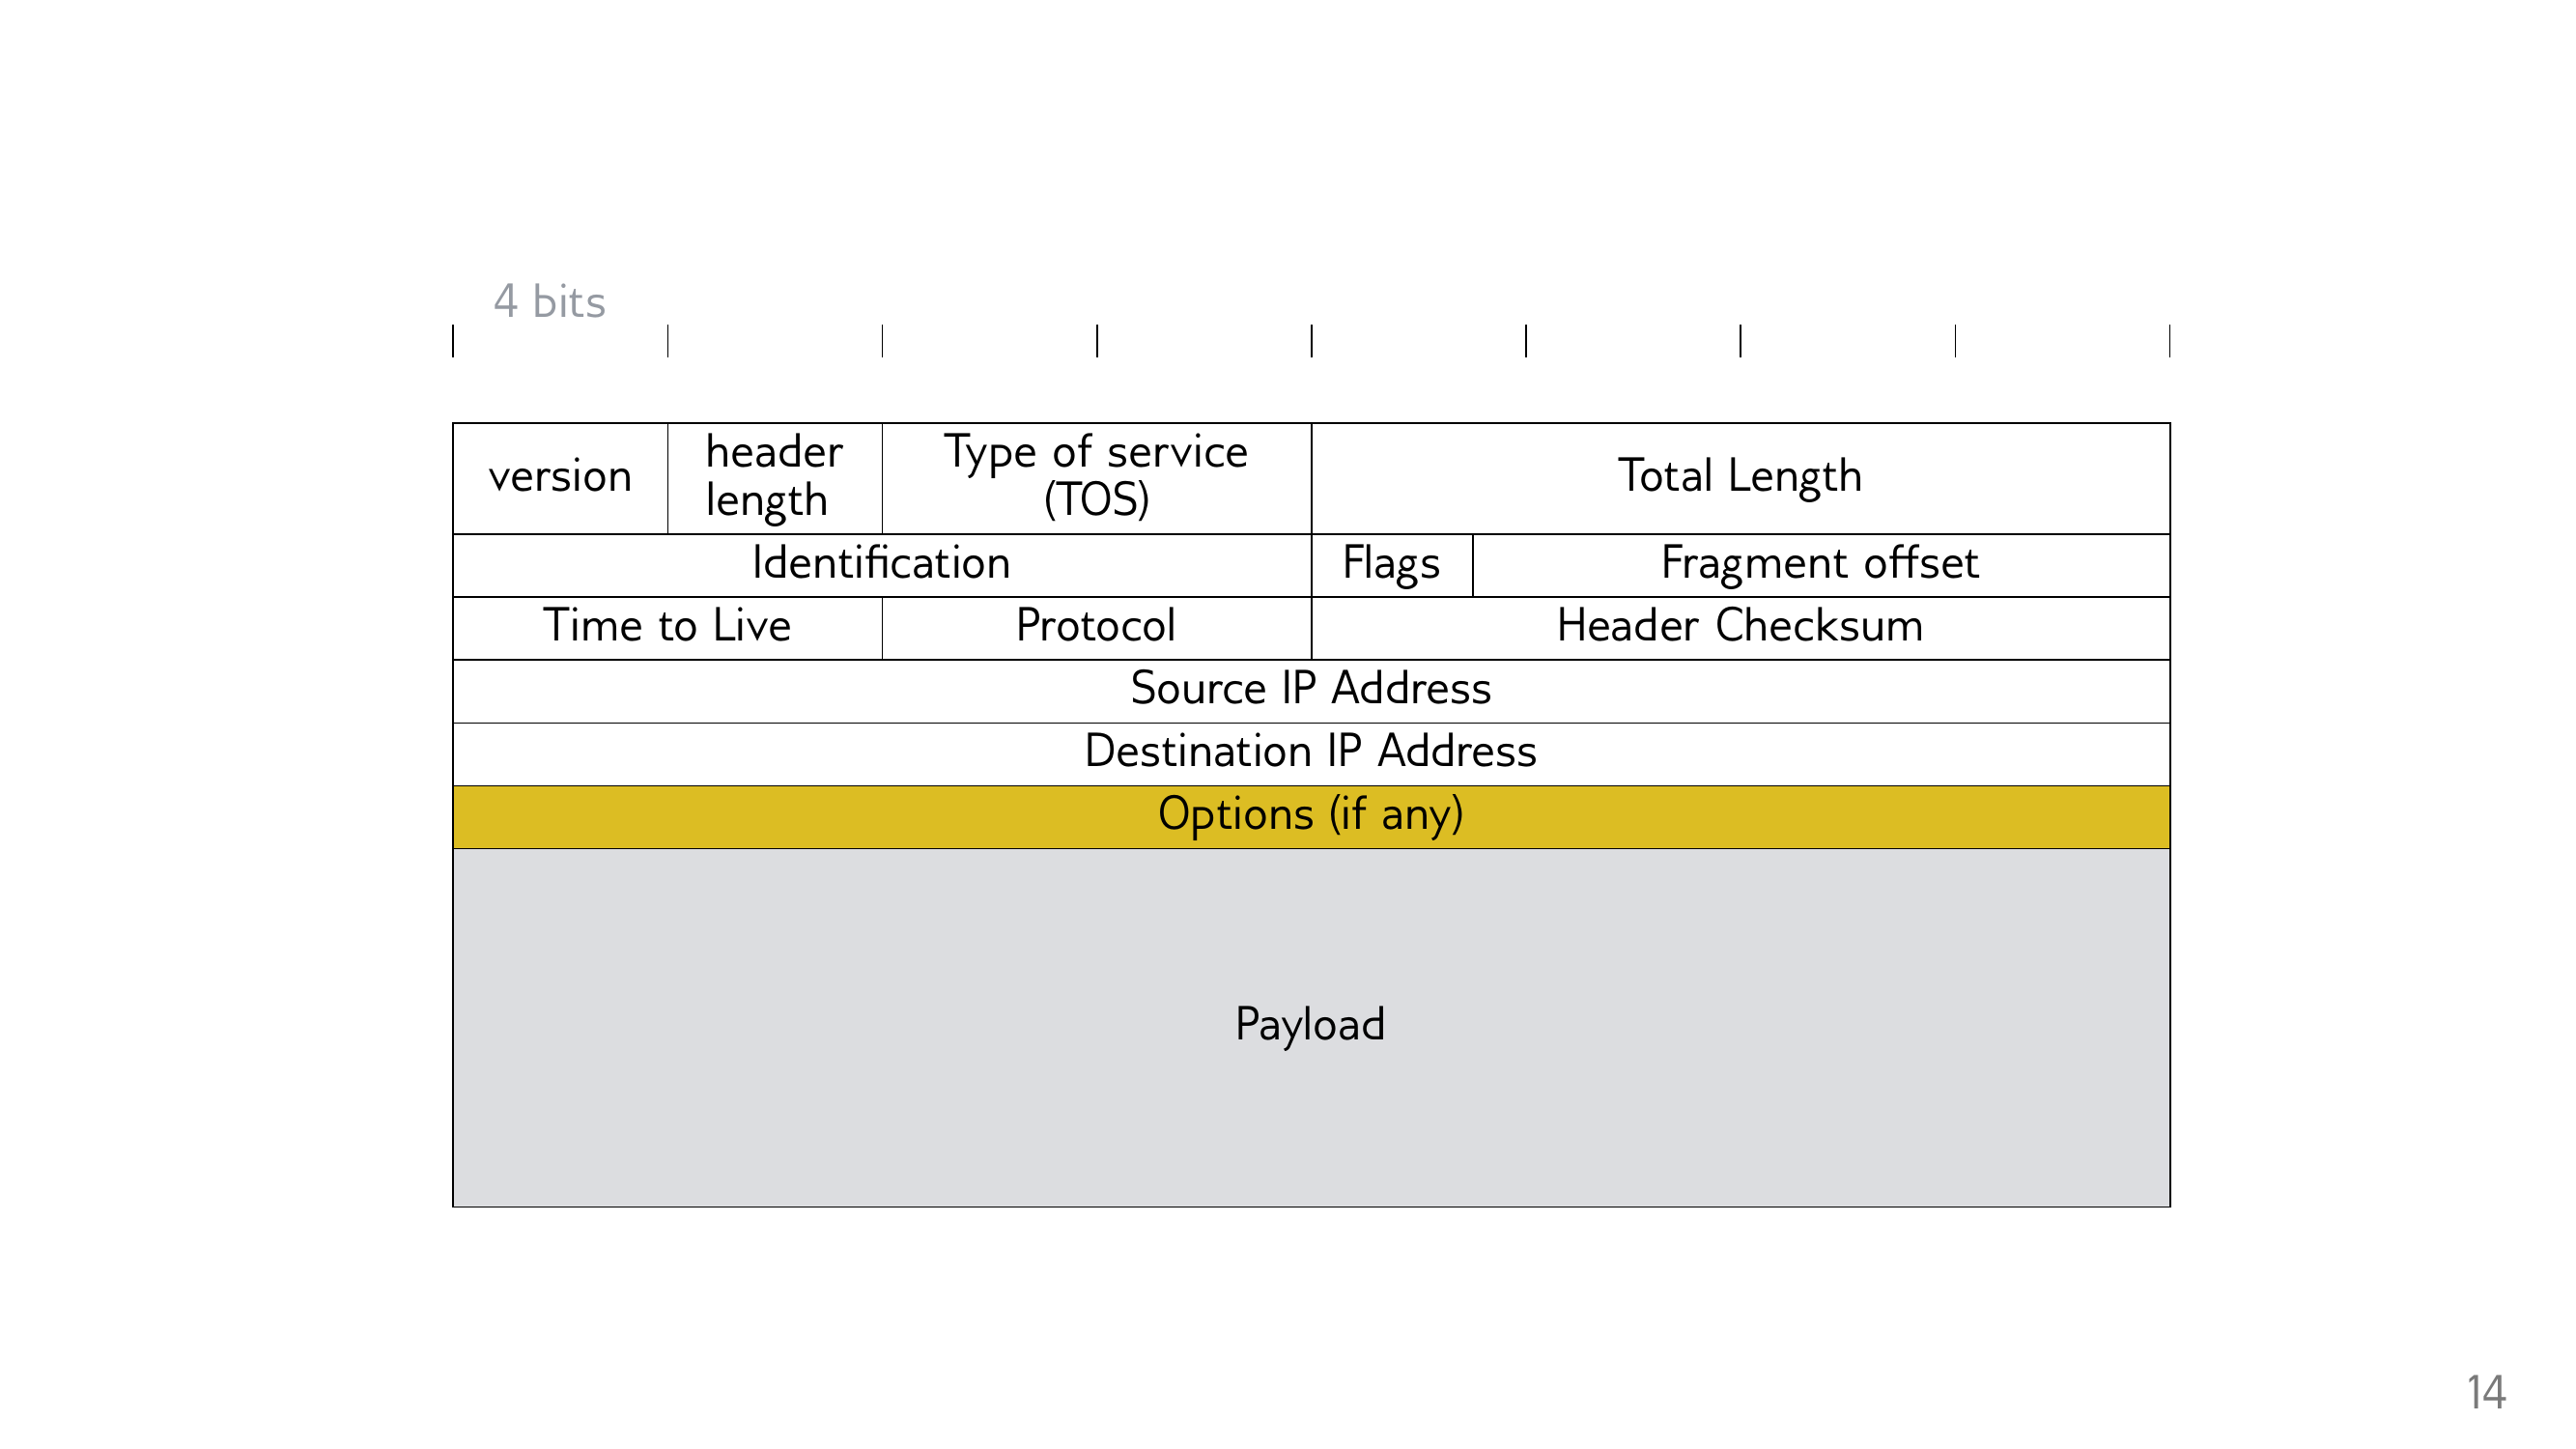

#
4 bits
|  |  |  |  |  |  |  |  |
| --- | --- | --- | --- | --- | --- | --- | --- |
| version | header length | Type of service (TOS) | Total Length |  |
| --- | --- | --- | --- | --- |
| Identification |  |  | Flags | Fragment offset |
| Time to Live |  | Protocol | Header Checksum |  |
| Source IP Address |  |  |  |  |
| Destination IP Address |  |  |  |  |
| Options (if any) |  |  |  |  |
| Payload |  |  |  |  |

14